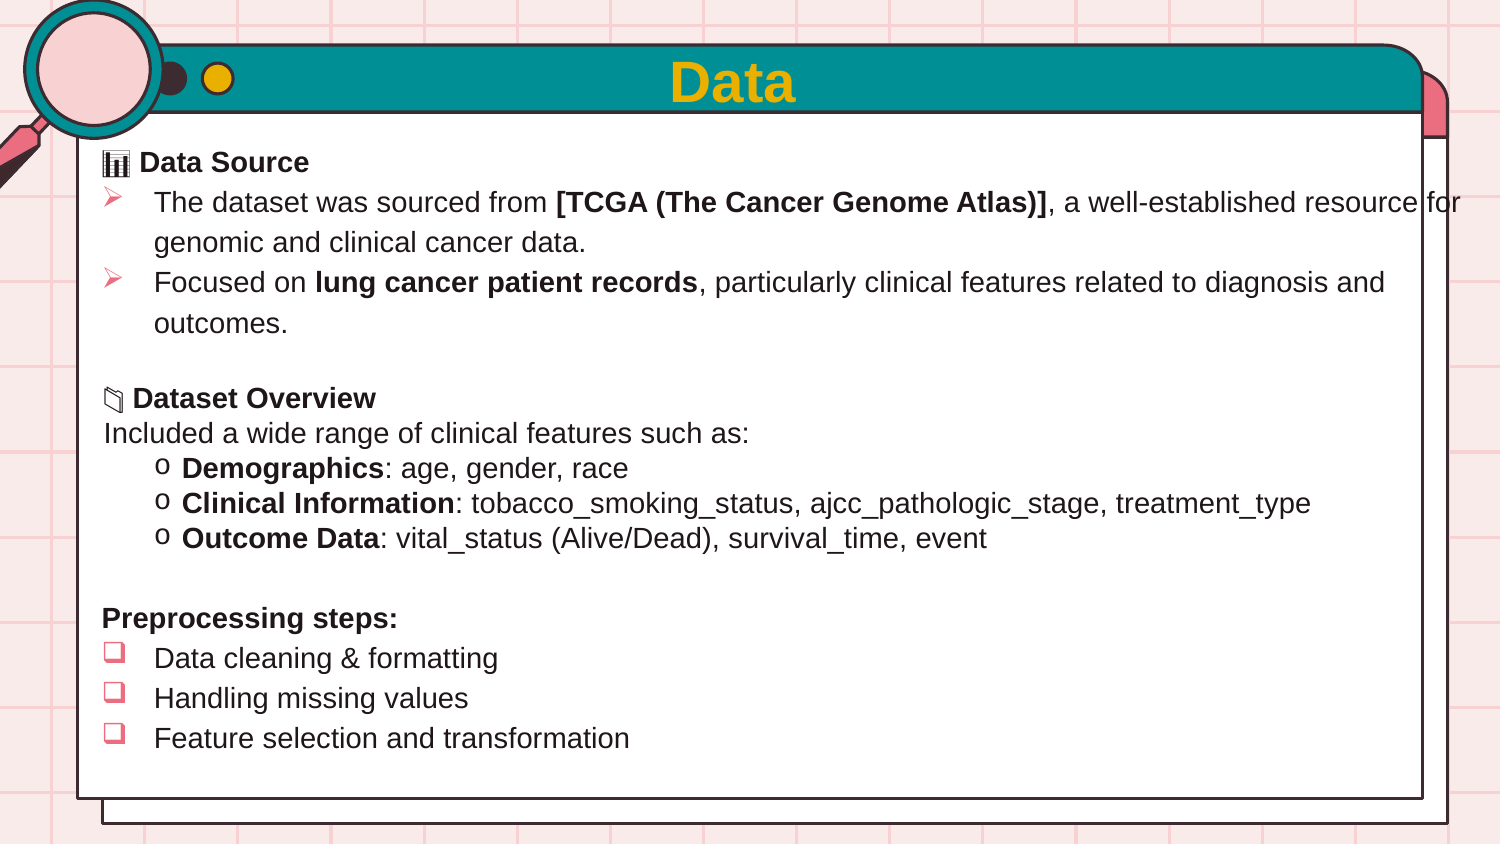

# Data
📊 Data Source
The dataset was sourced from [TCGA (The Cancer Genome Atlas)], a well-established resource for genomic and clinical cancer data.
Focused on lung cancer patient records, particularly clinical features related to diagnosis and outcomes.

   📁 Dataset Overview
   Included a wide range of clinical features such as:
Demographics: age, gender, race
Clinical Information: tobacco_smoking_status, ajcc_pathologic_stage, treatment_type
Outcome Data: vital_status (Alive/Dead), survival_time, event

Preprocessing steps:
Data cleaning & formatting
Handling missing values
Feature selection and transformation